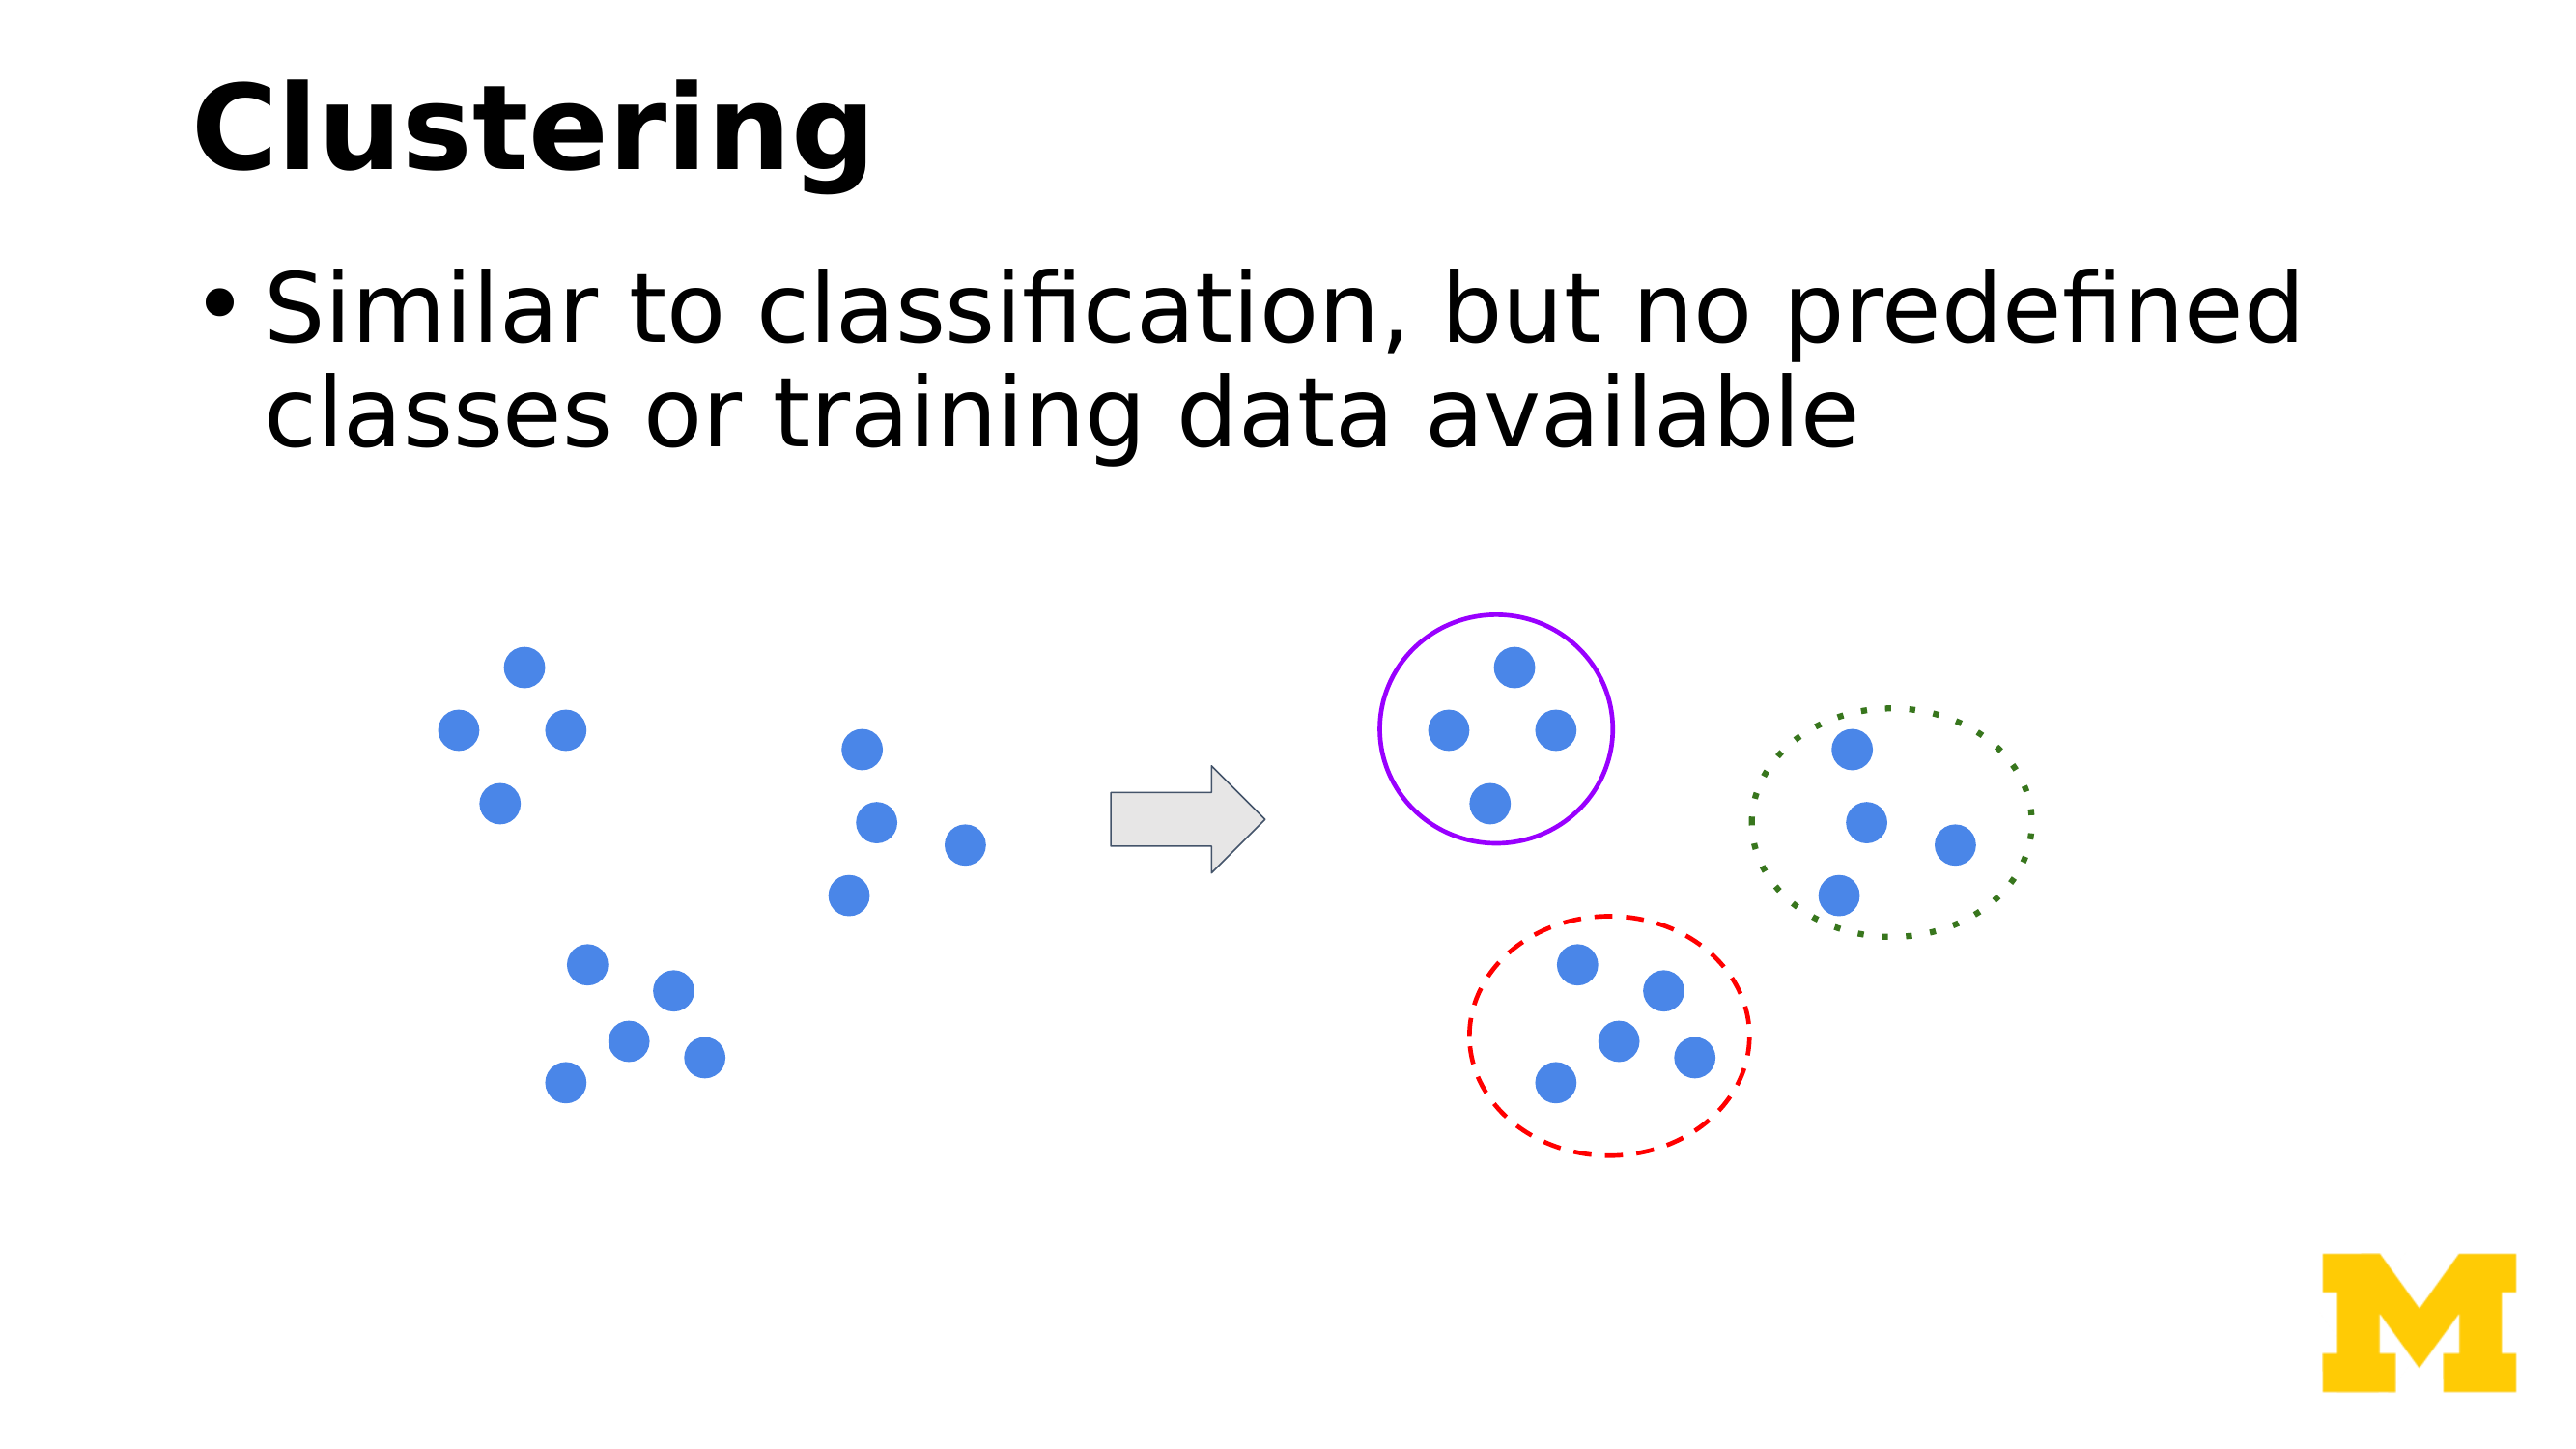

# Clustering
Similar to classification, but no predefined classes or training data available